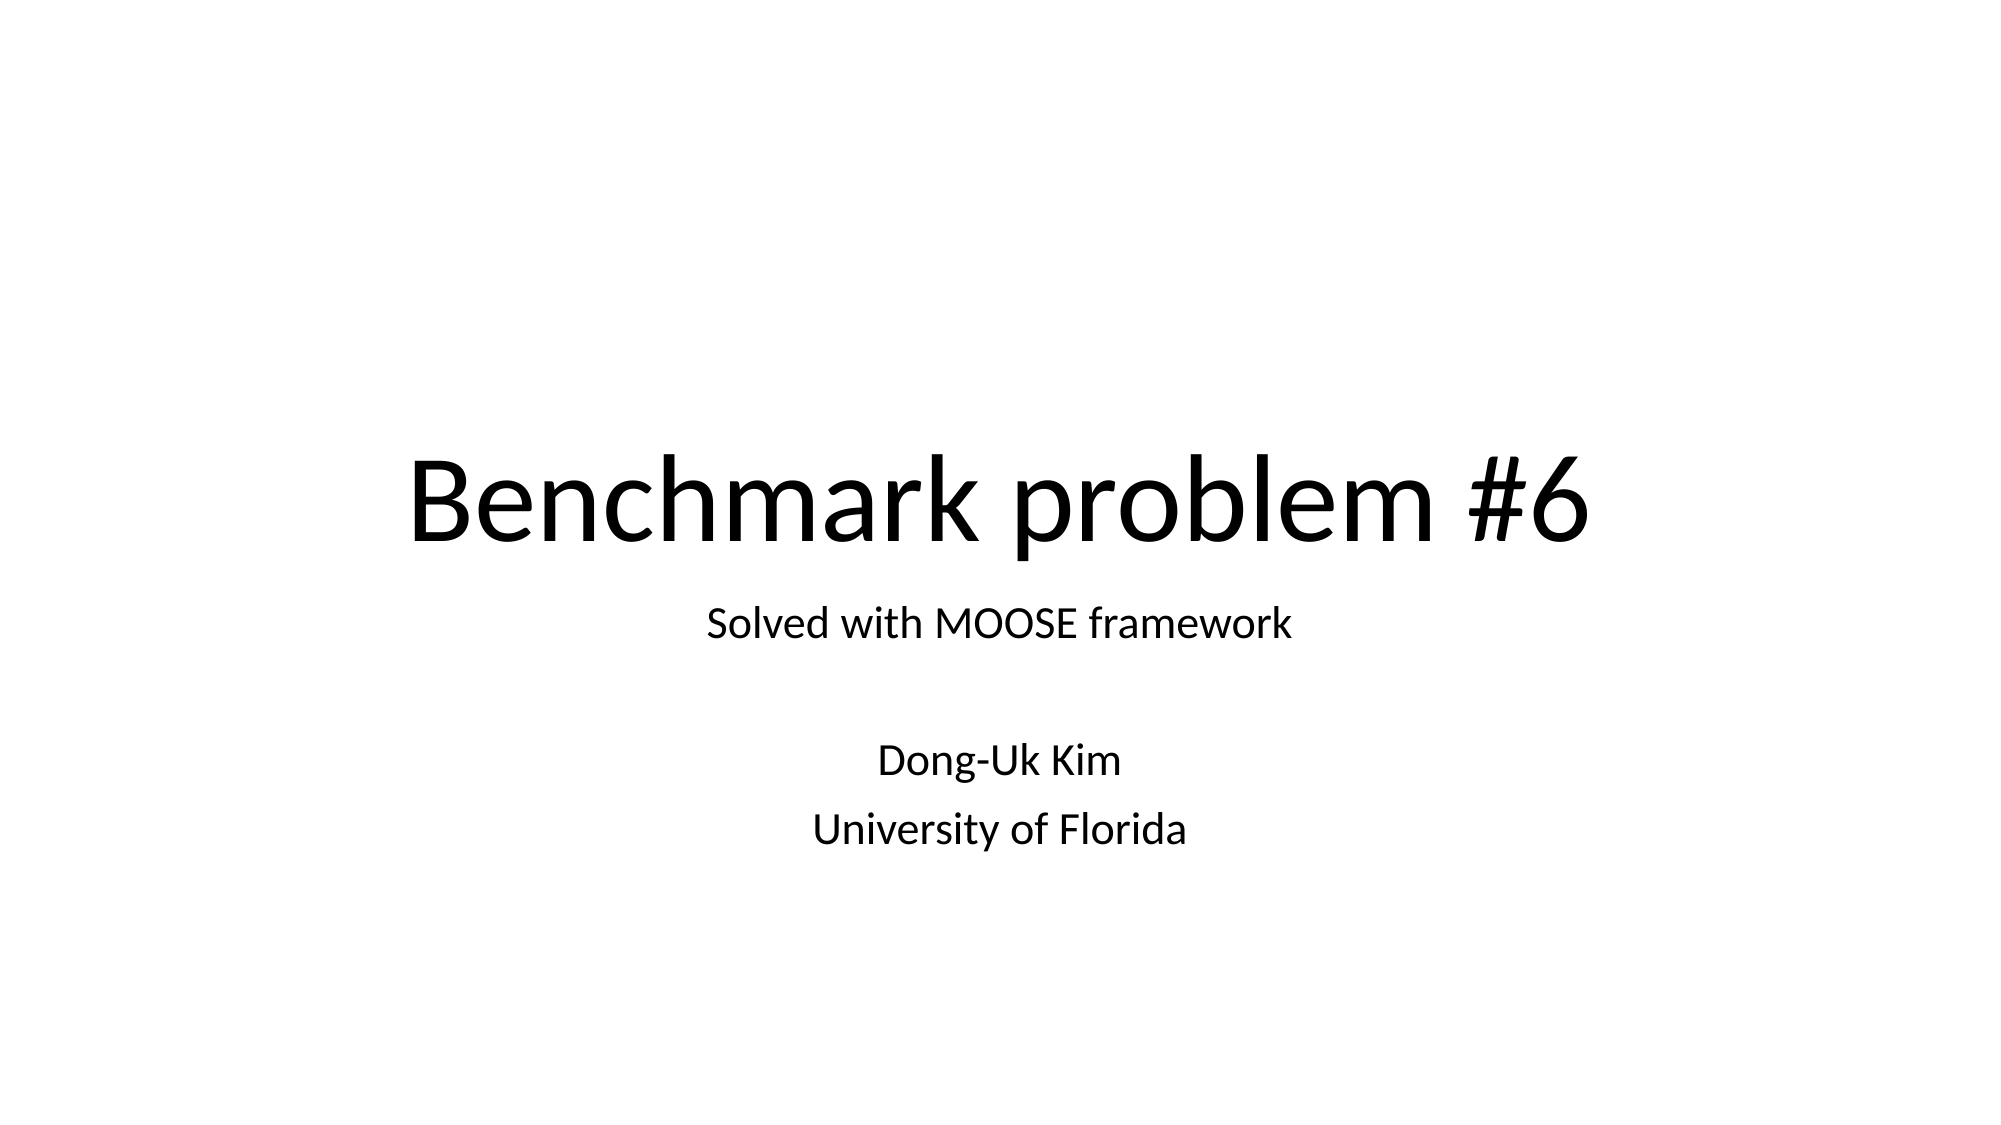

# Benchmark problem #6
Solved with MOOSE framework

Dong-Uk Kim
University of Florida